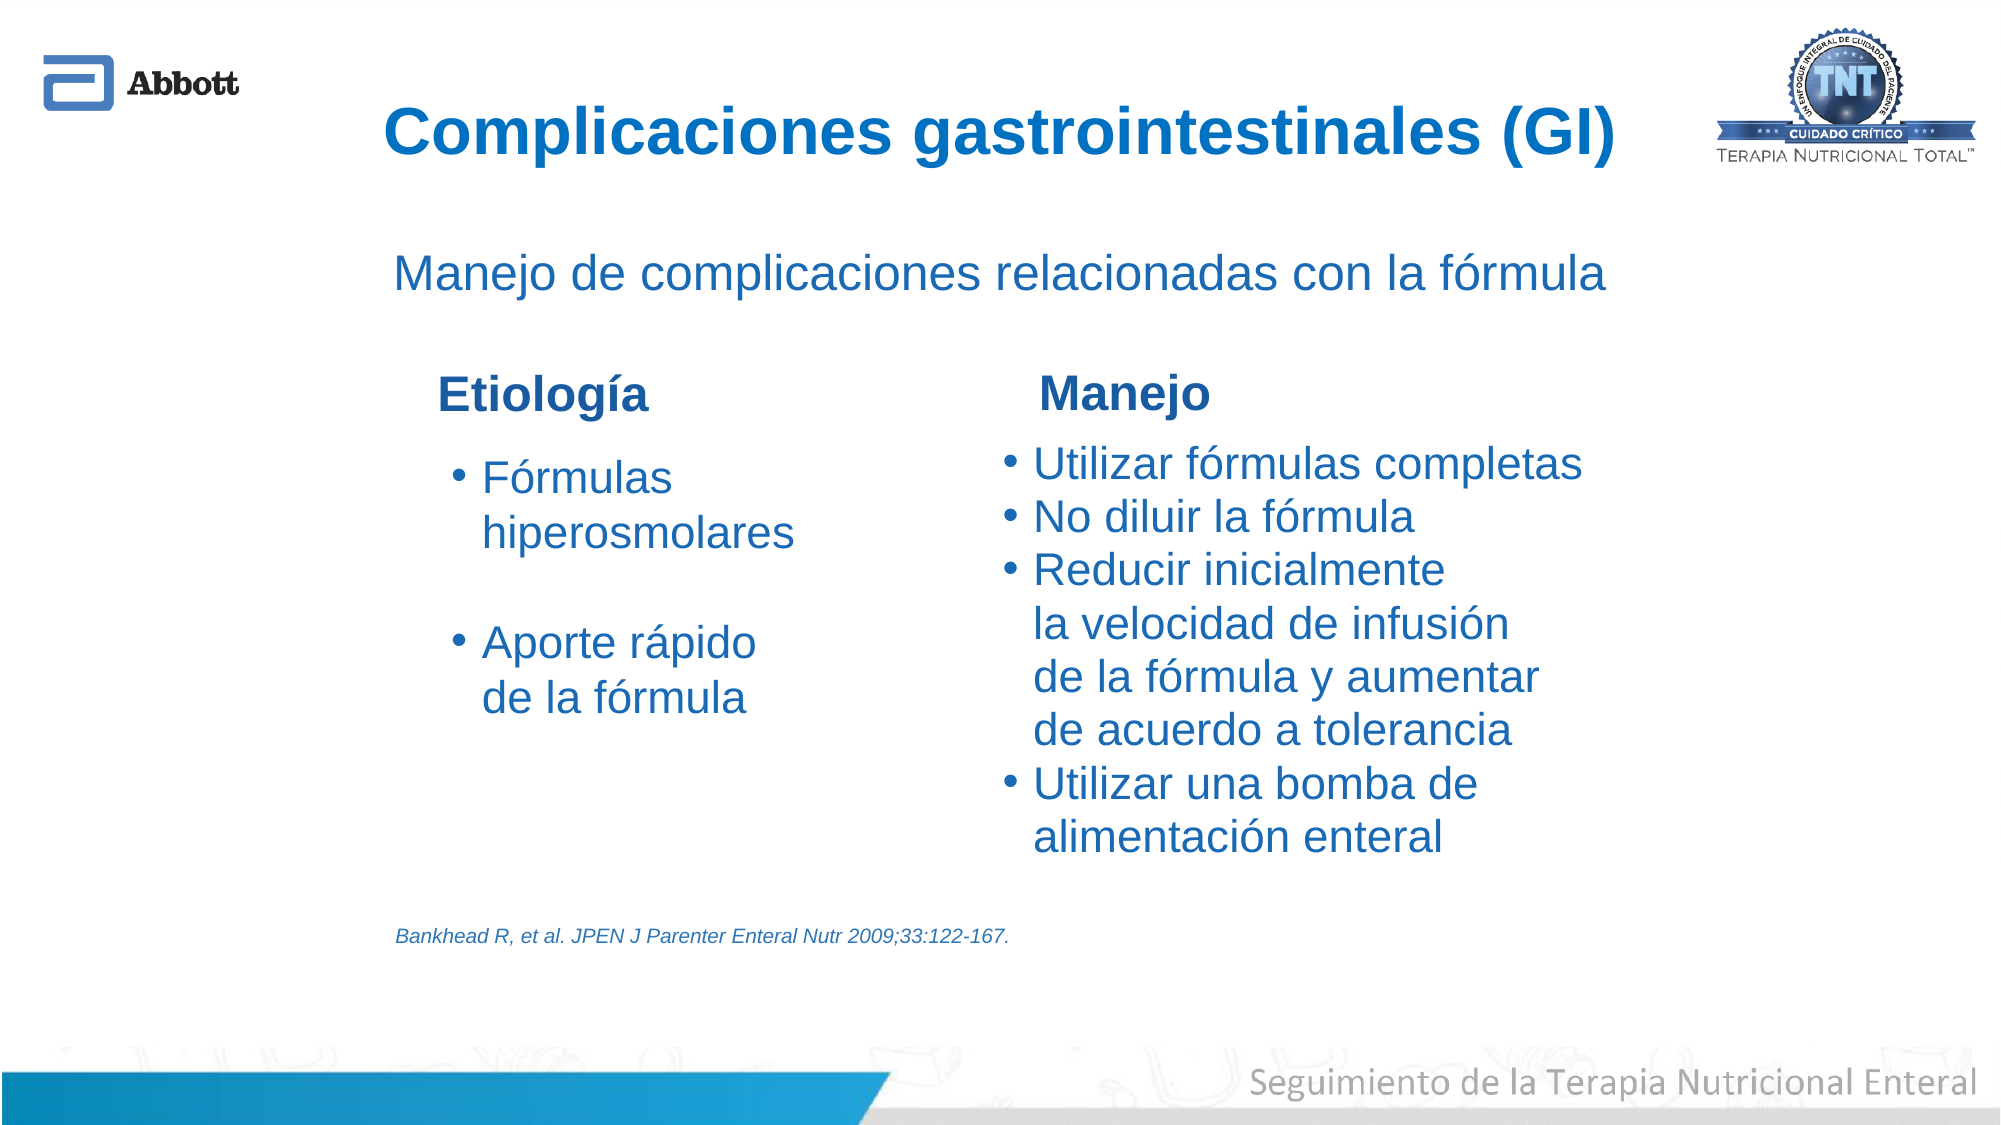

# Complicaciones gastrointestinales (GI)
Manejo de complicaciones relacionadas con la fórmula
Manejo

Etiología

Utilizar fórmulas completas
No diluir la fórmula
Reducir inicialmente
la velocidad de infusión
de la fórmula y aumentar
de acuerdo a tolerancia
Utilizar una bomba de alimentación enteral
Fórmulas hiperosmolares

Aporte rápido
de la fórmula
Bankhead R, et al. JPEN J Parenter Enteral Nutr 2009;33:122-167.